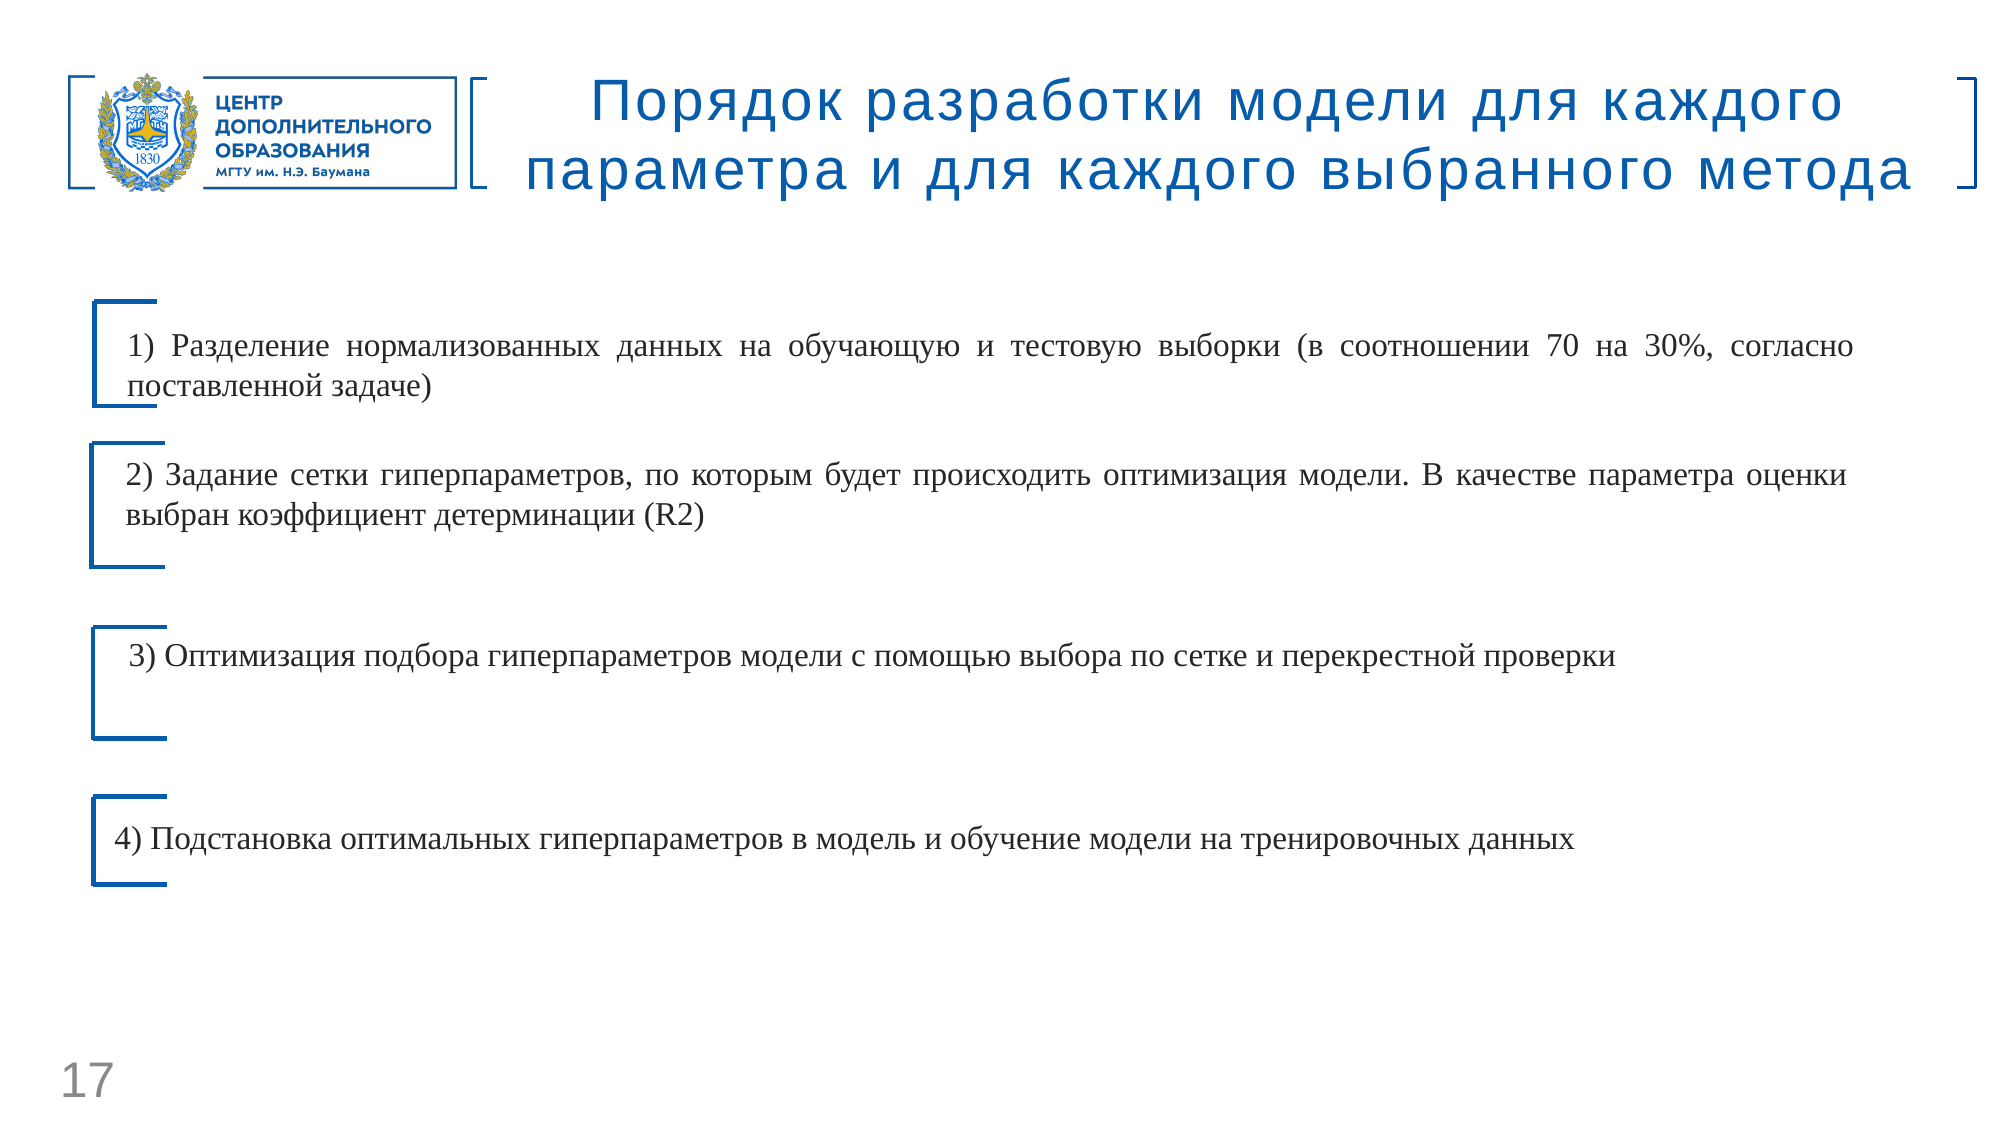

Порядок разработки модели для каждого параметра и для каждого выбранного метода

1) Разделение нормализованных данных на обучающую и тестовую выборки (в соотношении 70 на 30%, согласно поставленной задаче)
2) Задание сетки гиперпараметров, по которым будет происходить оптимизация модели. В качестве параметра оценки выбран коэффициент детерминации (R2)
3) Оптимизация подбора гиперпараметров модели с помощью выбора по сетке и перекрестной проверки
4) Подстановка оптимальных гиперпараметров в модель и обучение модели на тренировочных данных
17